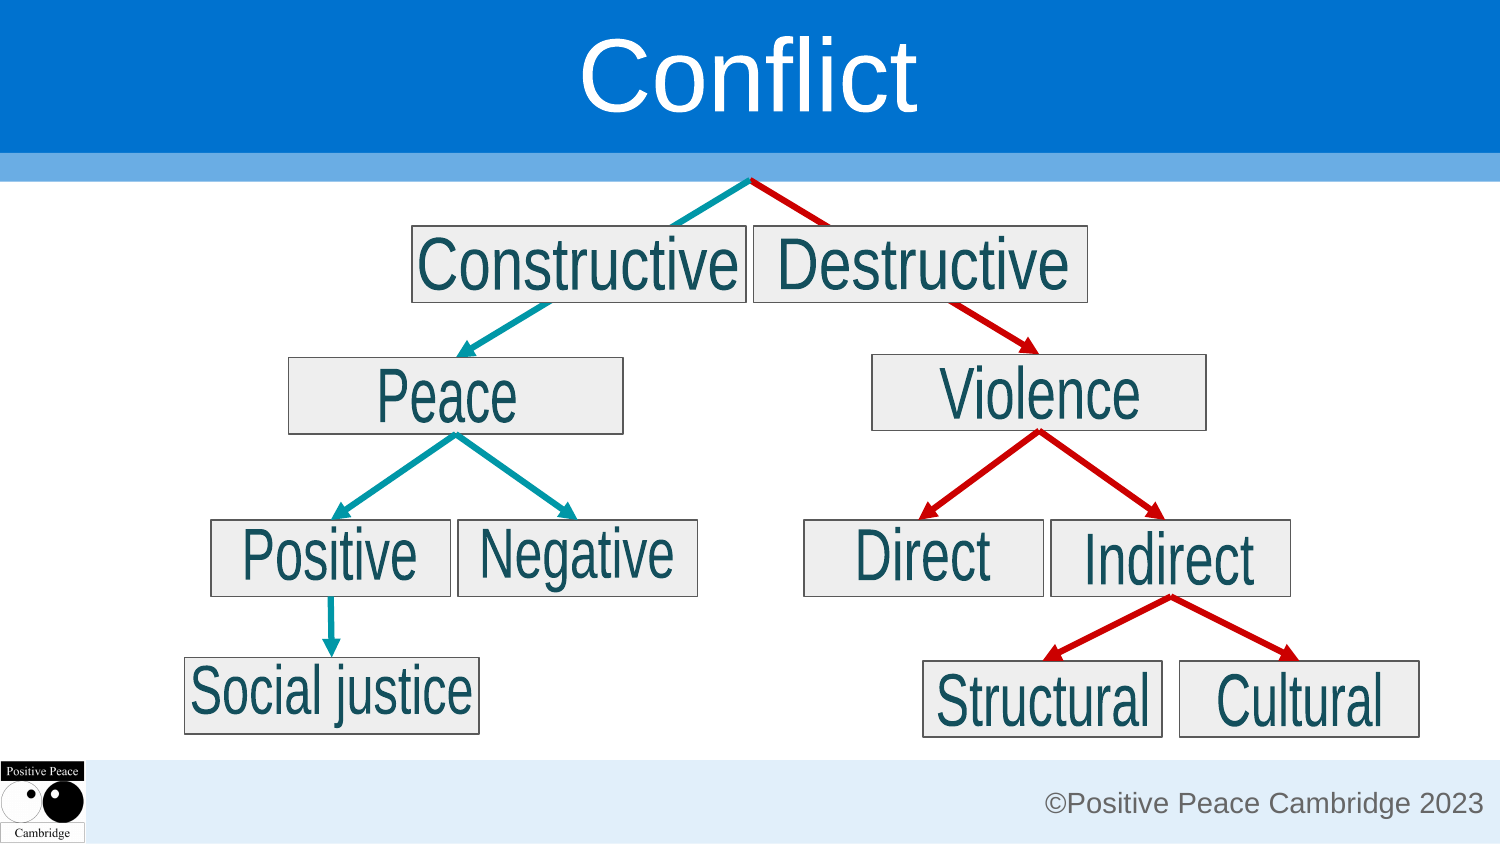

Conflict

Constructive
Destructive

Violence
Peace

Positive
Negative
Direct
Indirect

Social justice
Cultural
Structural